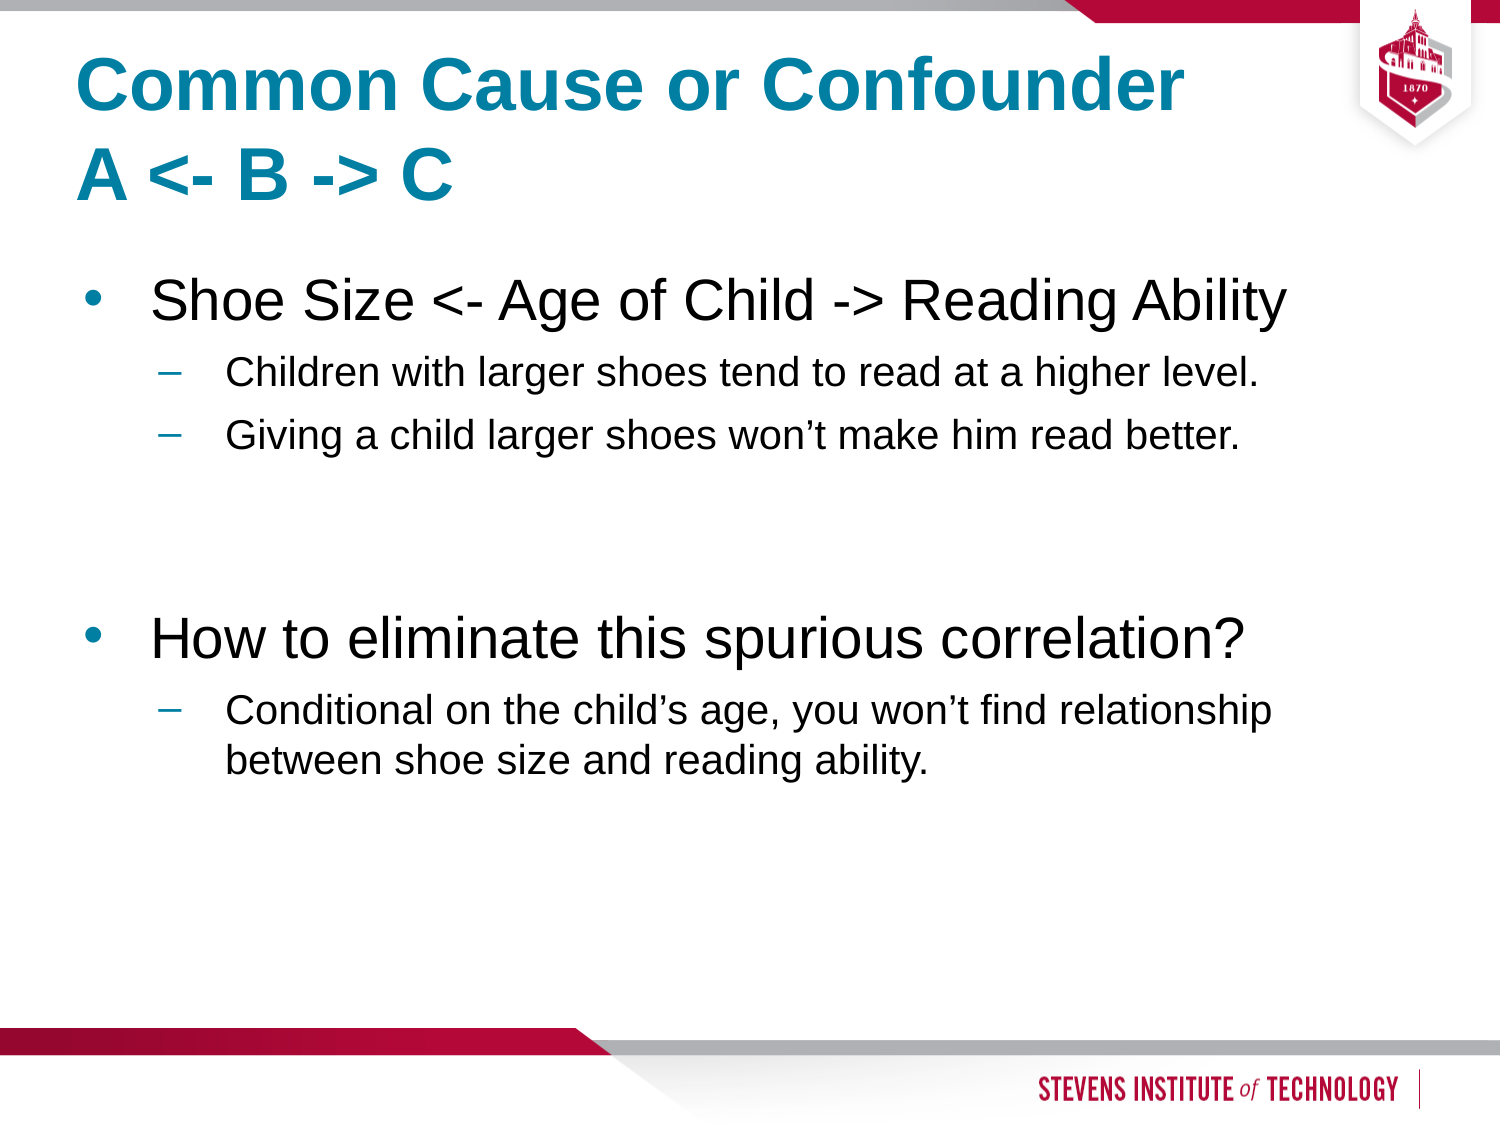

5
# Common Cause or Confounder A <- B -> C
Shoe Size <- Age of Child -> Reading Ability
Children with larger shoes tend to read at a higher level.
Giving a child larger shoes won’t make him read better.
How to eliminate this spurious correlation?
Conditional on the child’s age, you won’t find relationship between shoe size and reading ability.